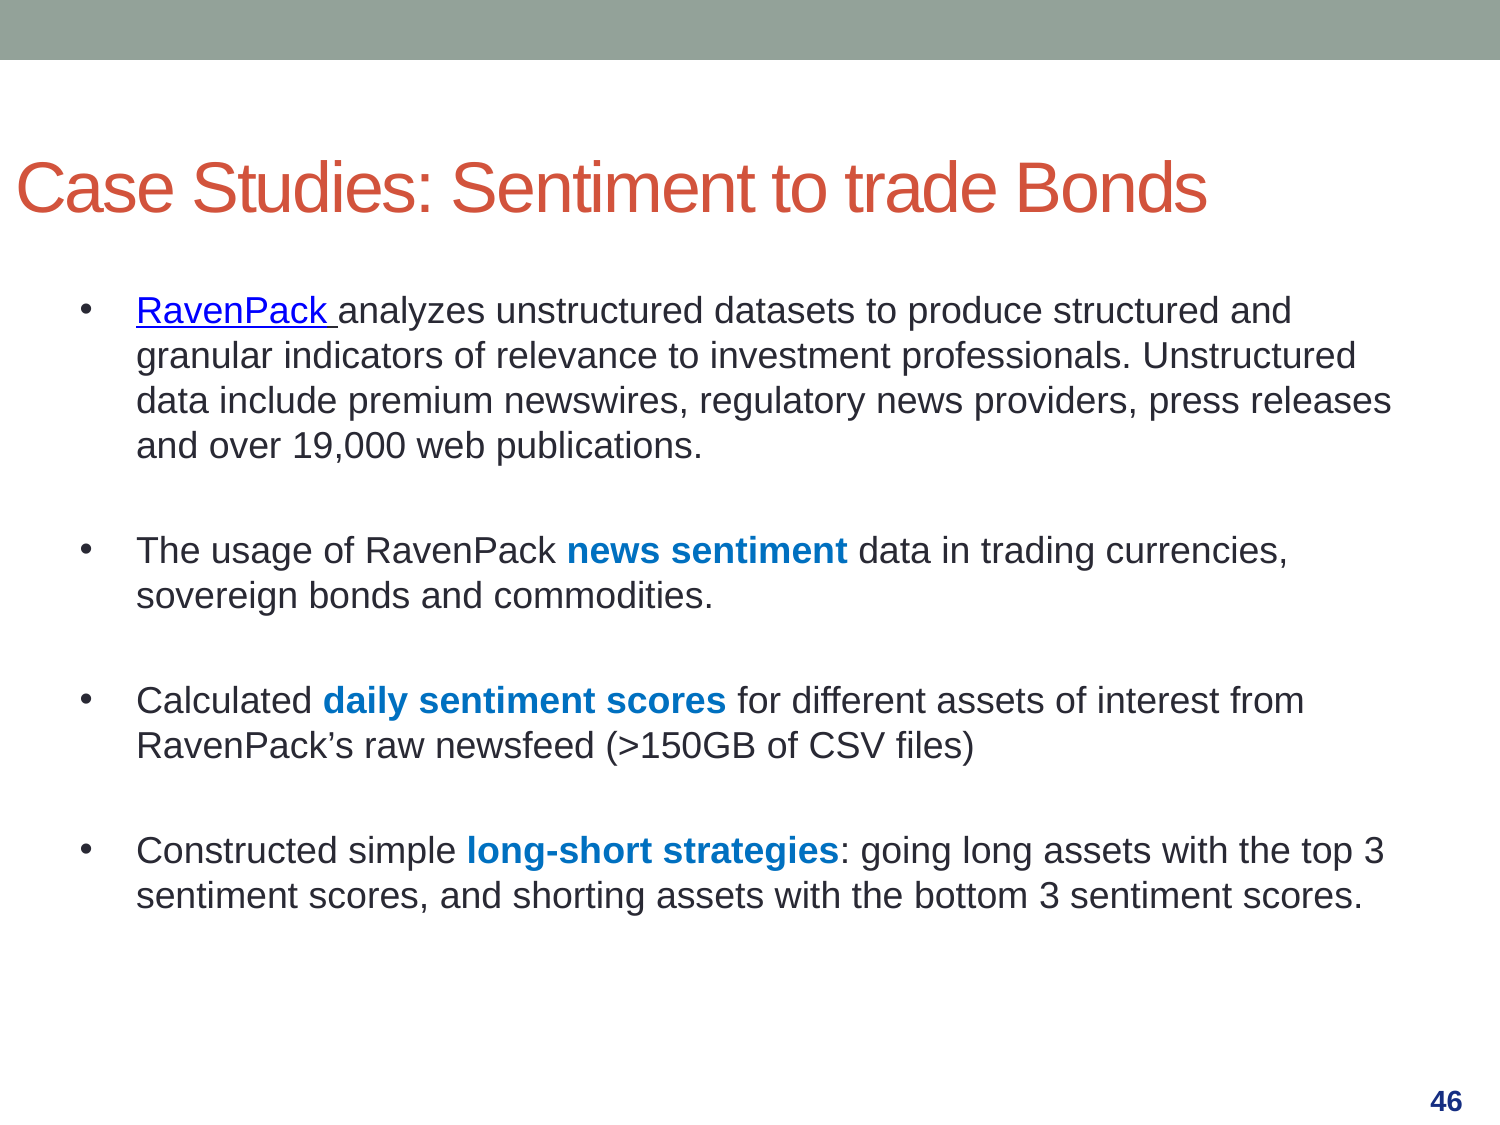

Case Studies: Sentiment to trade Bonds
RavenPack analyzes unstructured datasets to produce structured and granular indicators of relevance to investment professionals. Unstructured data include premium newswires, regulatory news providers, press releases and over 19,000 web publications.

The usage of RavenPack news sentiment data in trading currencies, sovereign bonds and commodities.

Calculated daily sentiment scores for different assets of interest from RavenPack’s raw newsfeed (>150GB of CSV files)

Constructed simple long-short strategies: going long assets with the top 3 sentiment scores, and shorting assets with the bottom 3 sentiment scores.

46